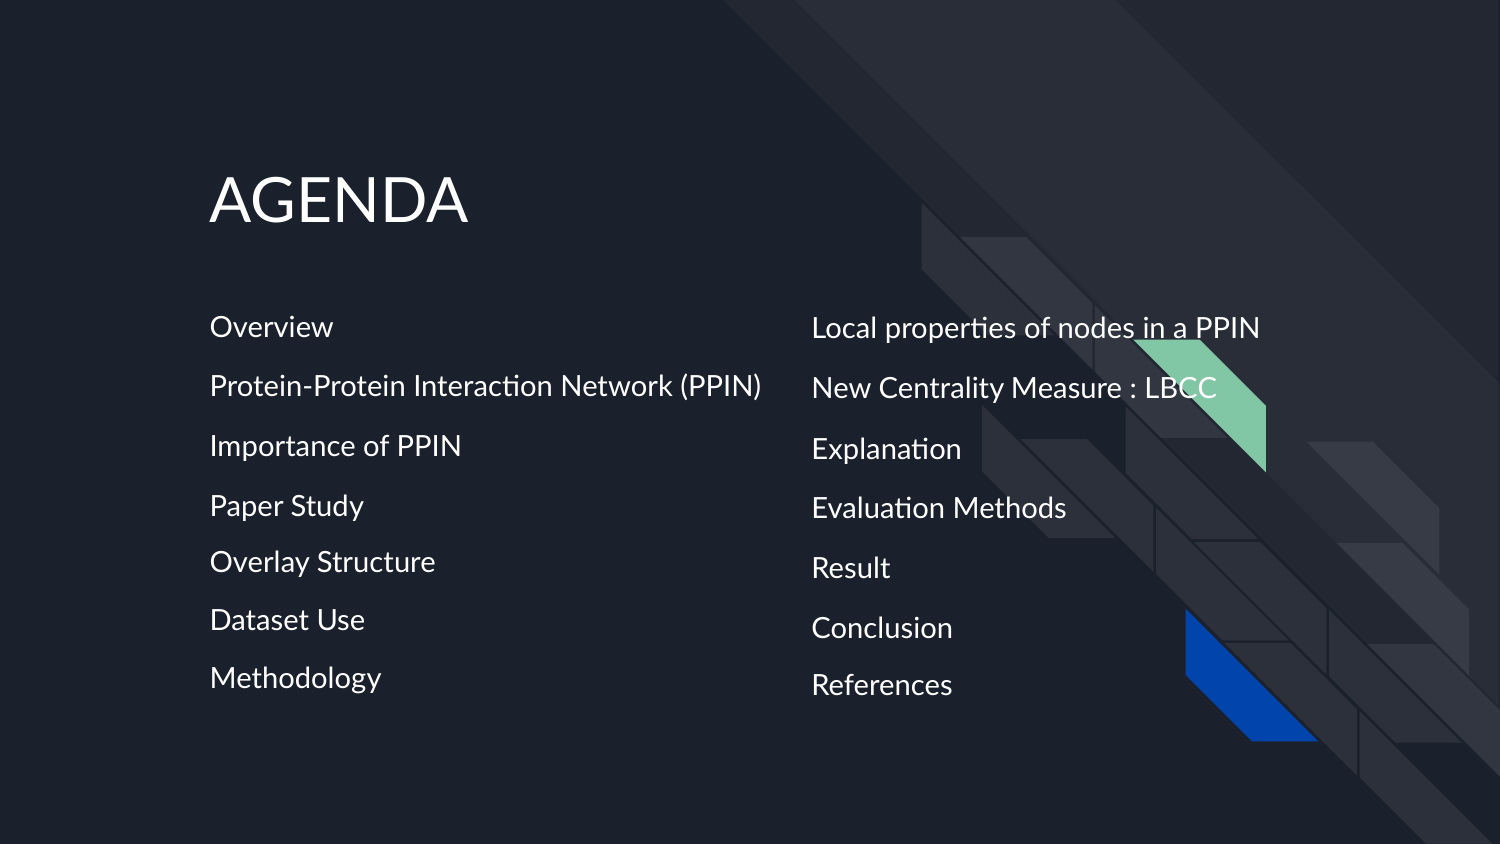

# AGENDA
Local properties of nodes in a PPIN
Overview
New Centrality Measure : LBCC
Protein-Protein Interaction Network (PPIN)
Explanation
Importance of PPIN
Evaluation Methods
Paper Study
Overlay Structure
Result
Dataset Use
Conclusion
Methodology
References